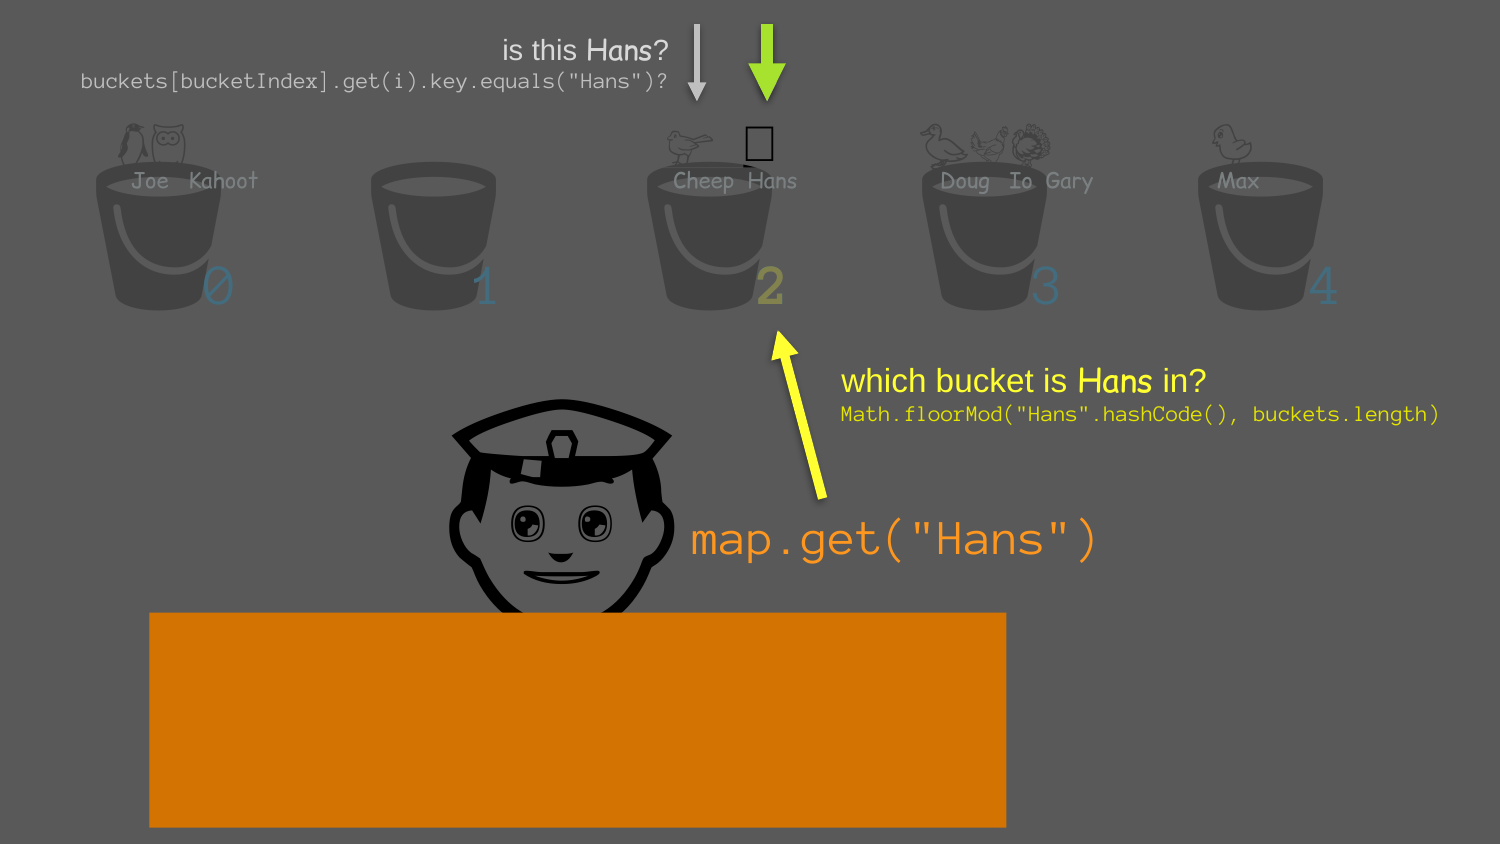

is this Hans?
buckets[bucketIndex].get(i).key.equals("Hans")?

🐧🦉
 🦜
🐤
🐦
🦆🐓🦃
🪣
🪣
🪣
🪣
🪣
0
1
2
3
4

 Joe   Kahoot                                                                Cheep  Hans                      Doug   Io  Gary                   Max
2
👮
which bucket is Hans in?
Math.floorMod("Hans".hashCode(), buckets.length)
map.get("Hans")